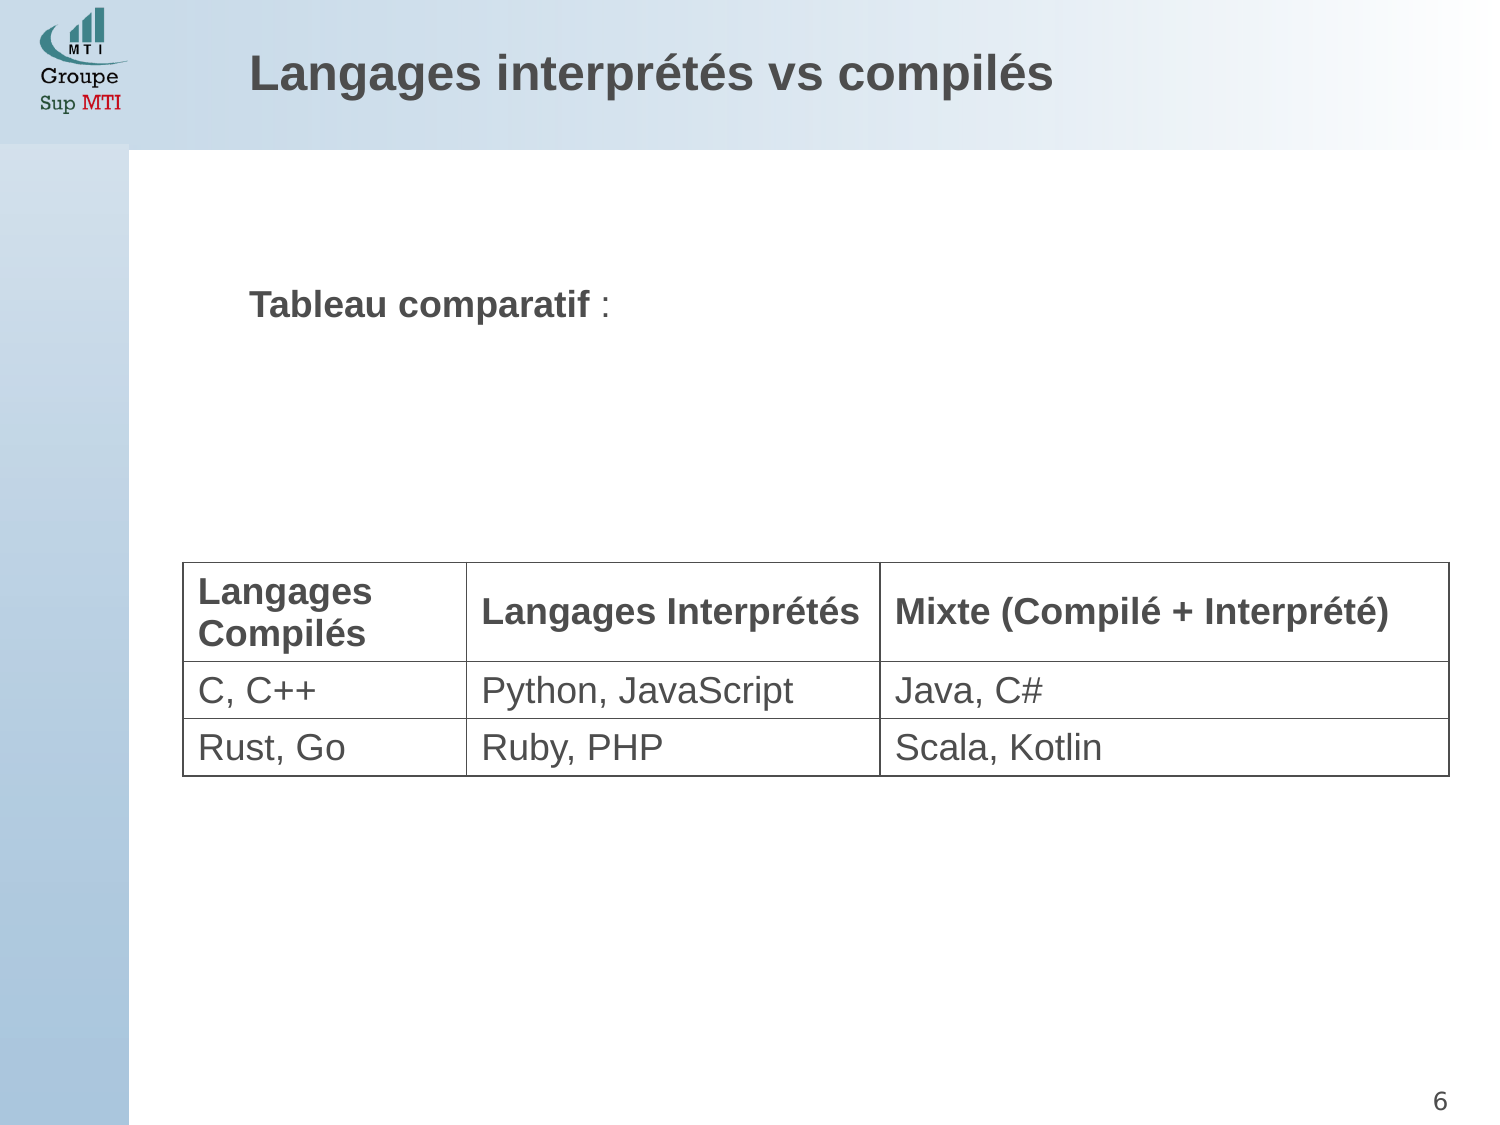

Langages interprétés vs compilés

Tableau comparatif :

| Langages Compilés | Langages Interprétés | Mixte (Compilé + Interprété) |
| --- | --- | --- |
| C, C++ | Python, JavaScript | Java, C# |
| Rust, Go | Ruby, PHP | Scala, Kotlin |